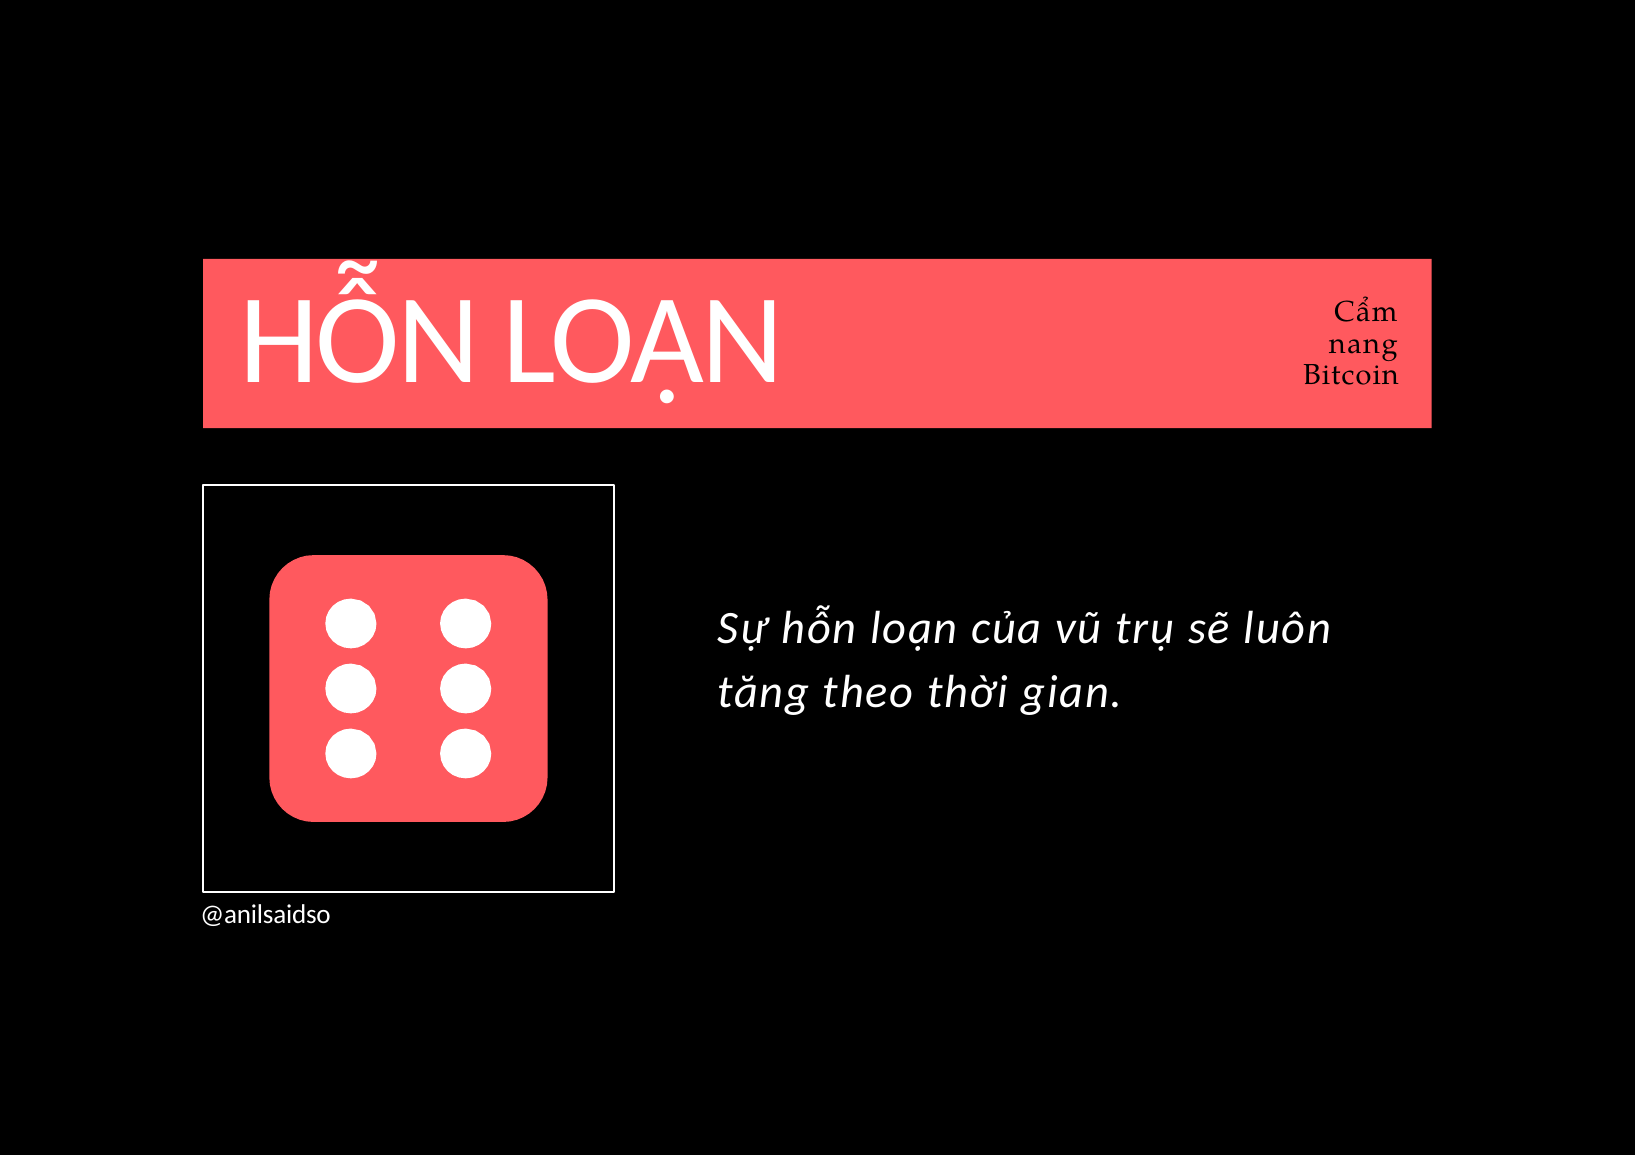

# HỖN LOẠN

Cẩm nang Bitcoin

Sự hỗn loạn của vũ trụ sẽ luôn tăng theo thời gian.
@anilsaidso